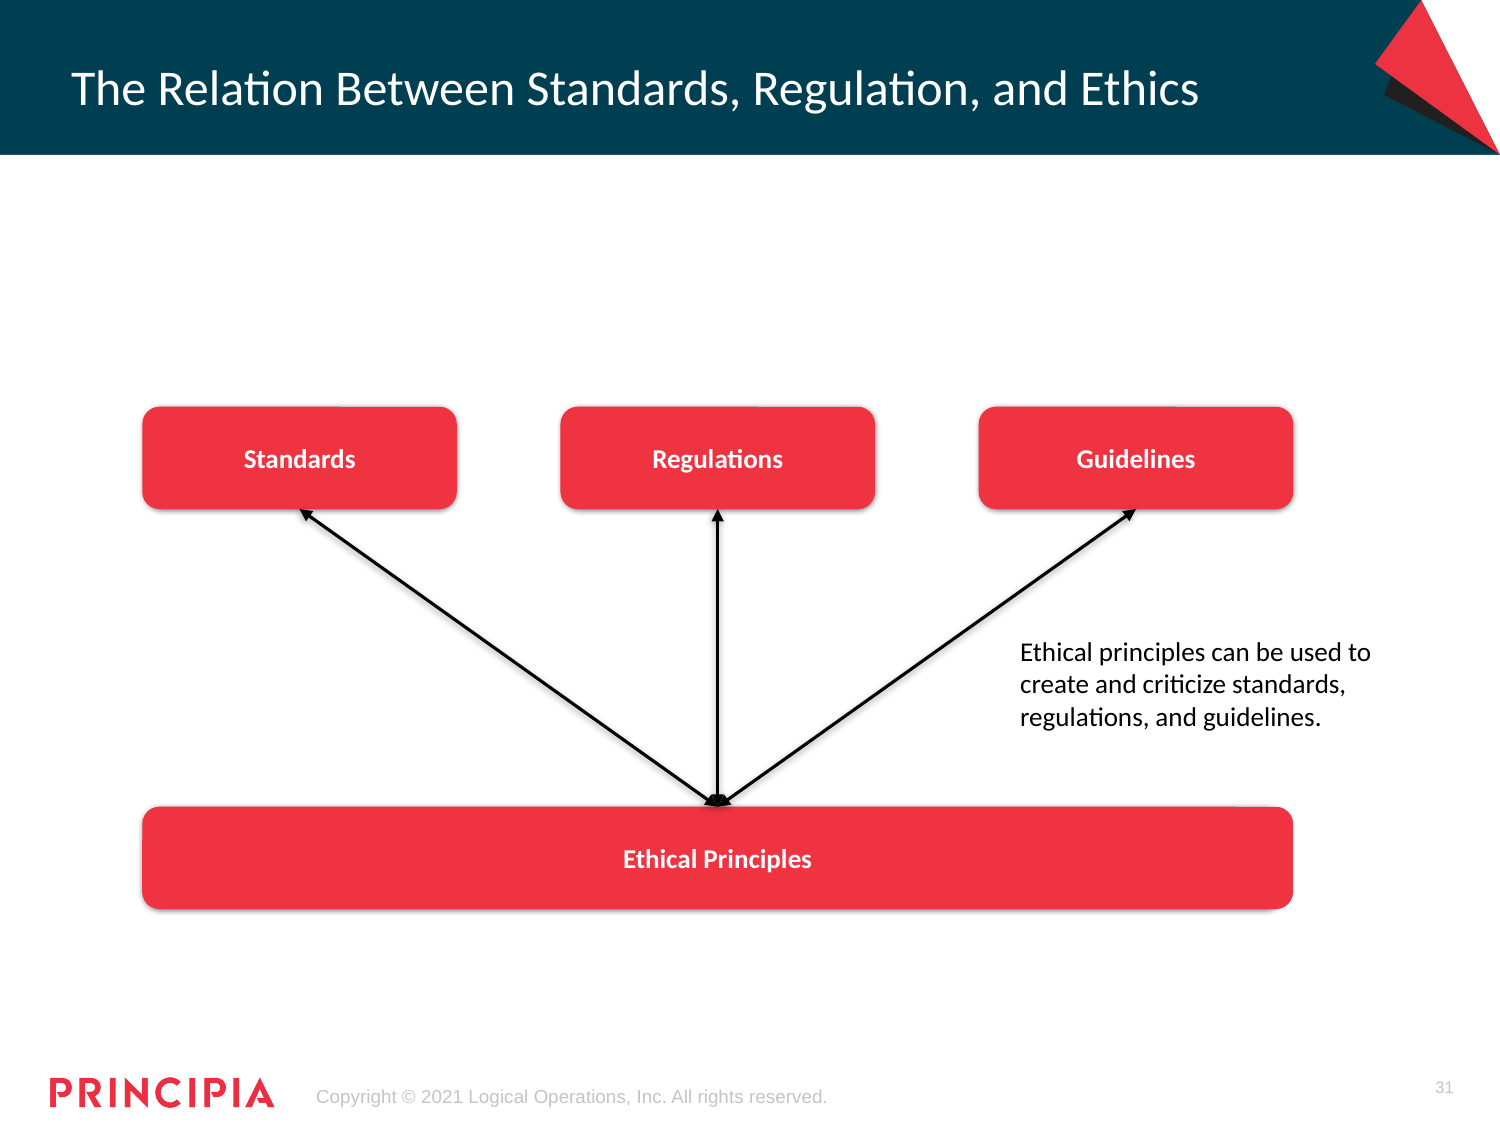

# The Relation Between Standards, Regulation, and Ethics
Regulations
Guidelines
Standards
Ethical principles can be used to create and criticize standards, regulations, and guidelines.
Ethical Principles
31